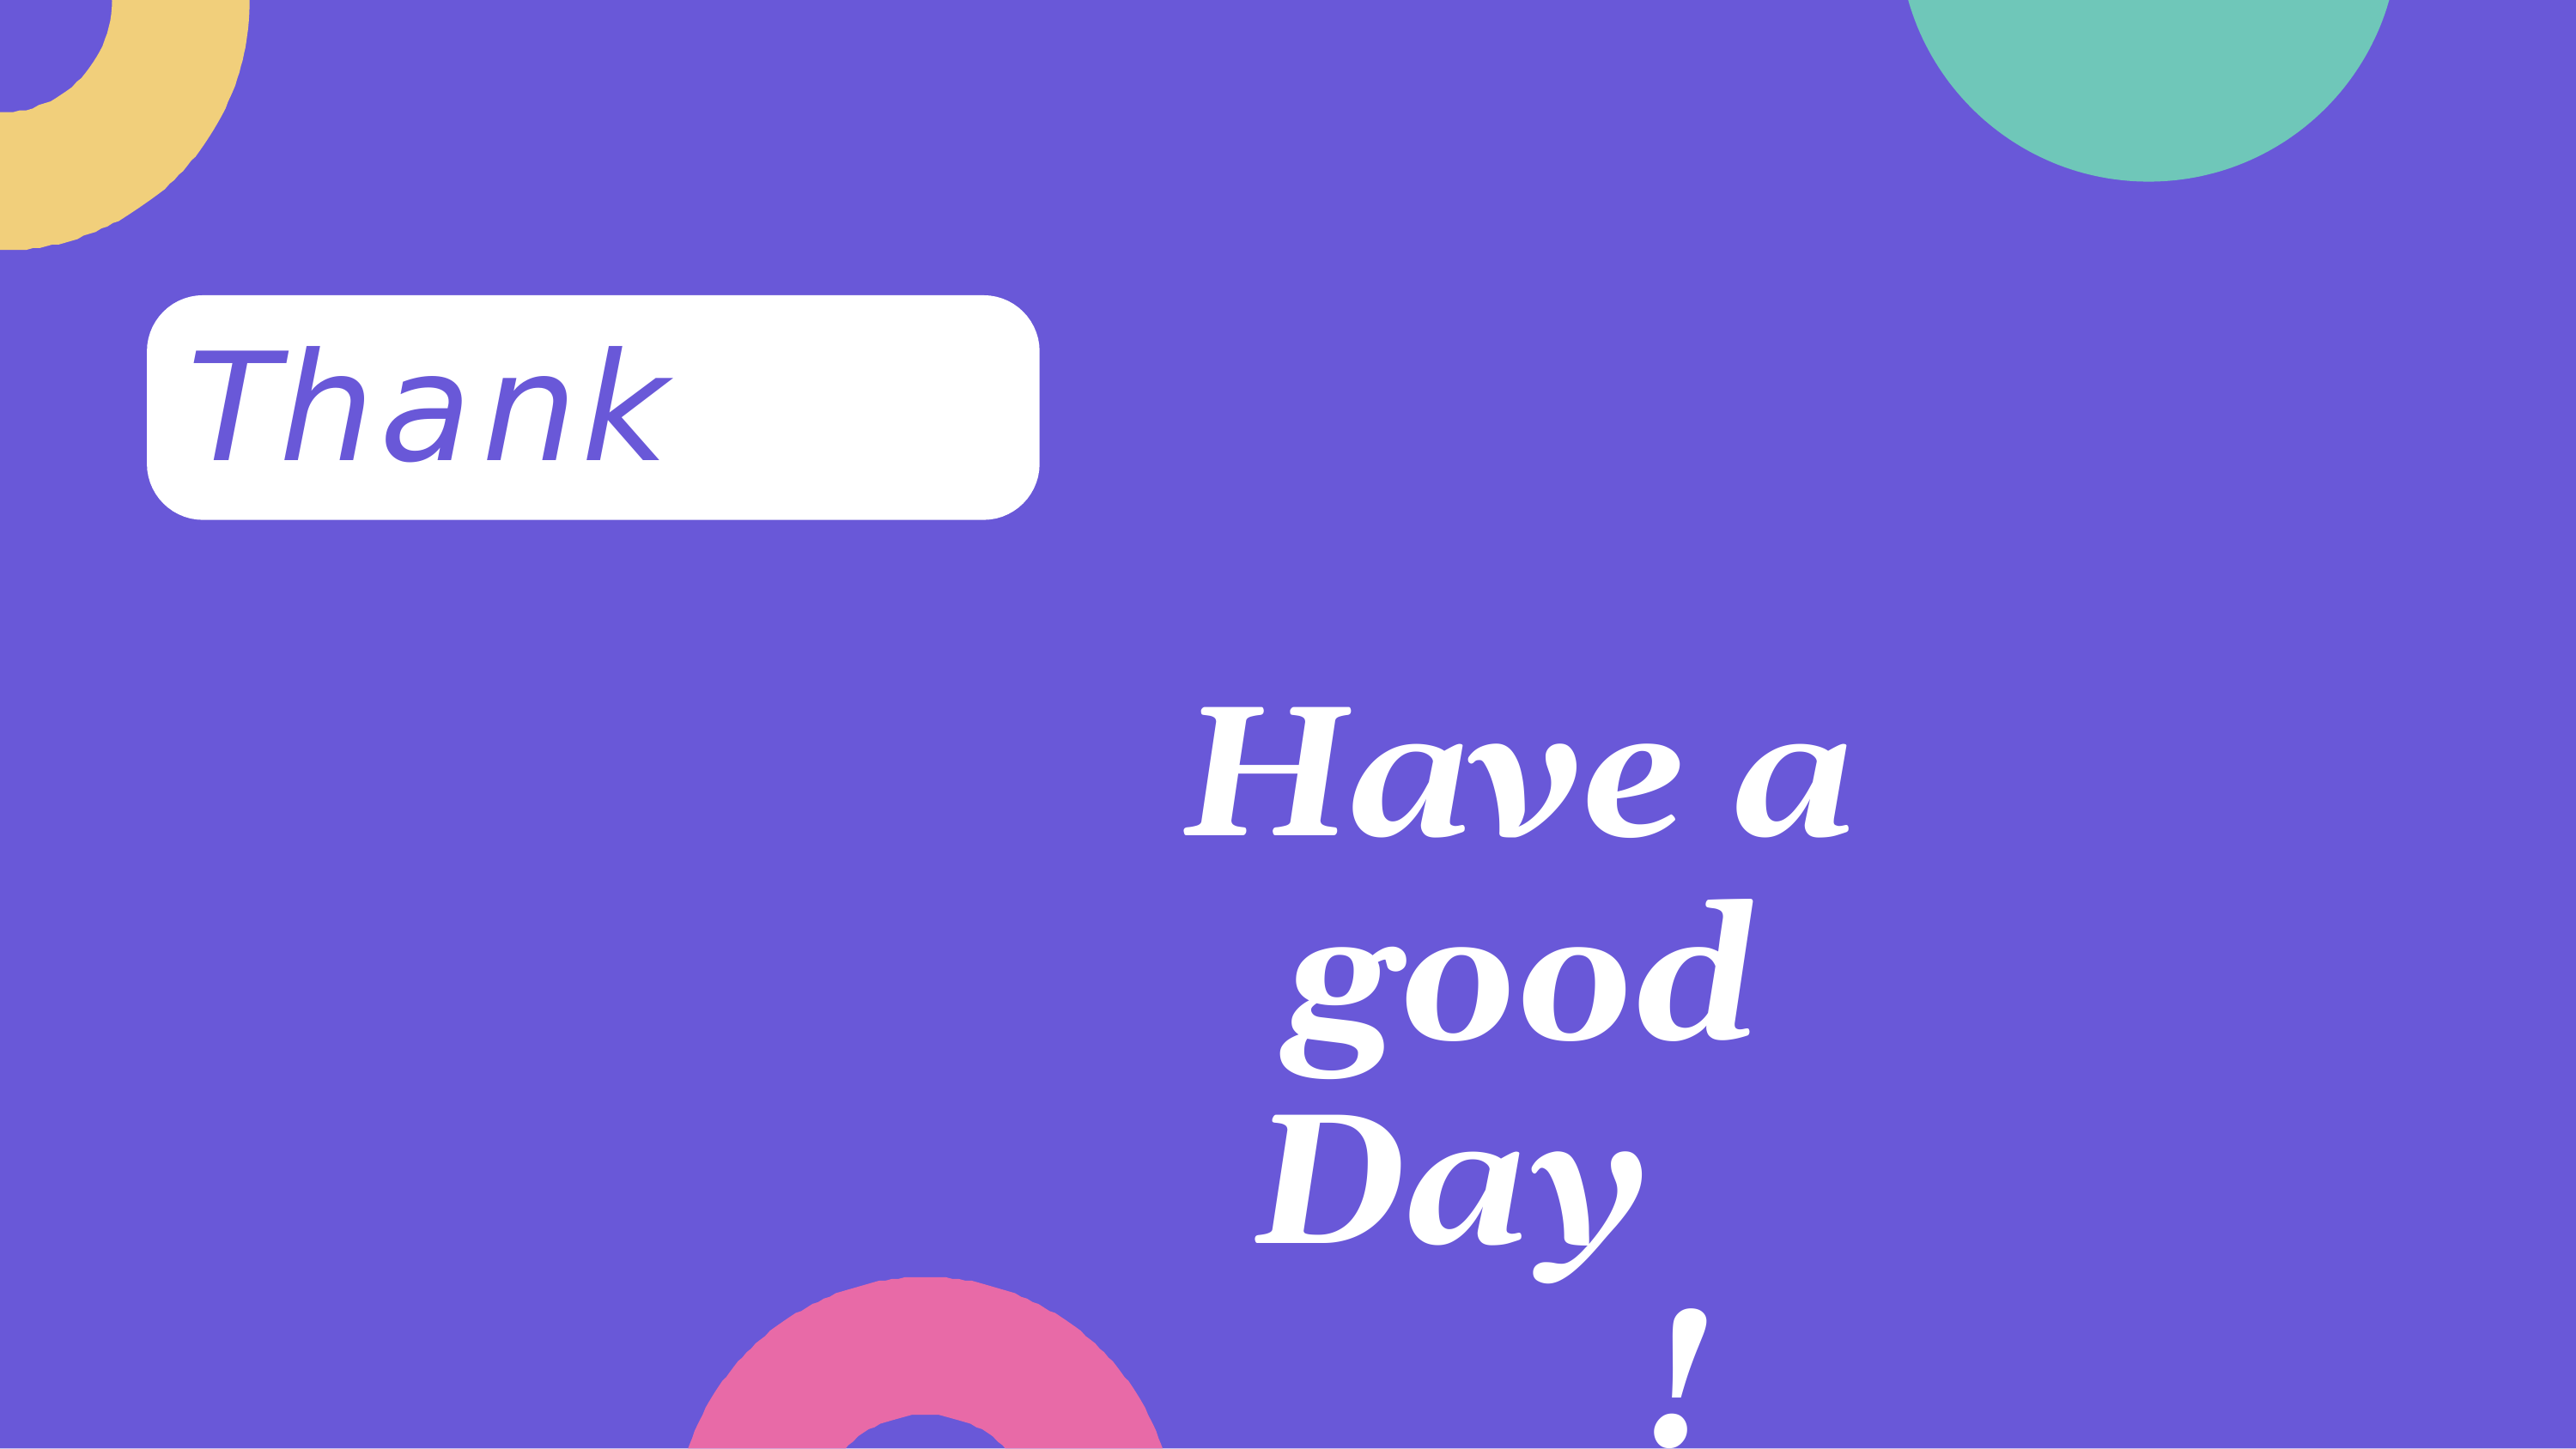

# Thank you!
Have a good
Day	!